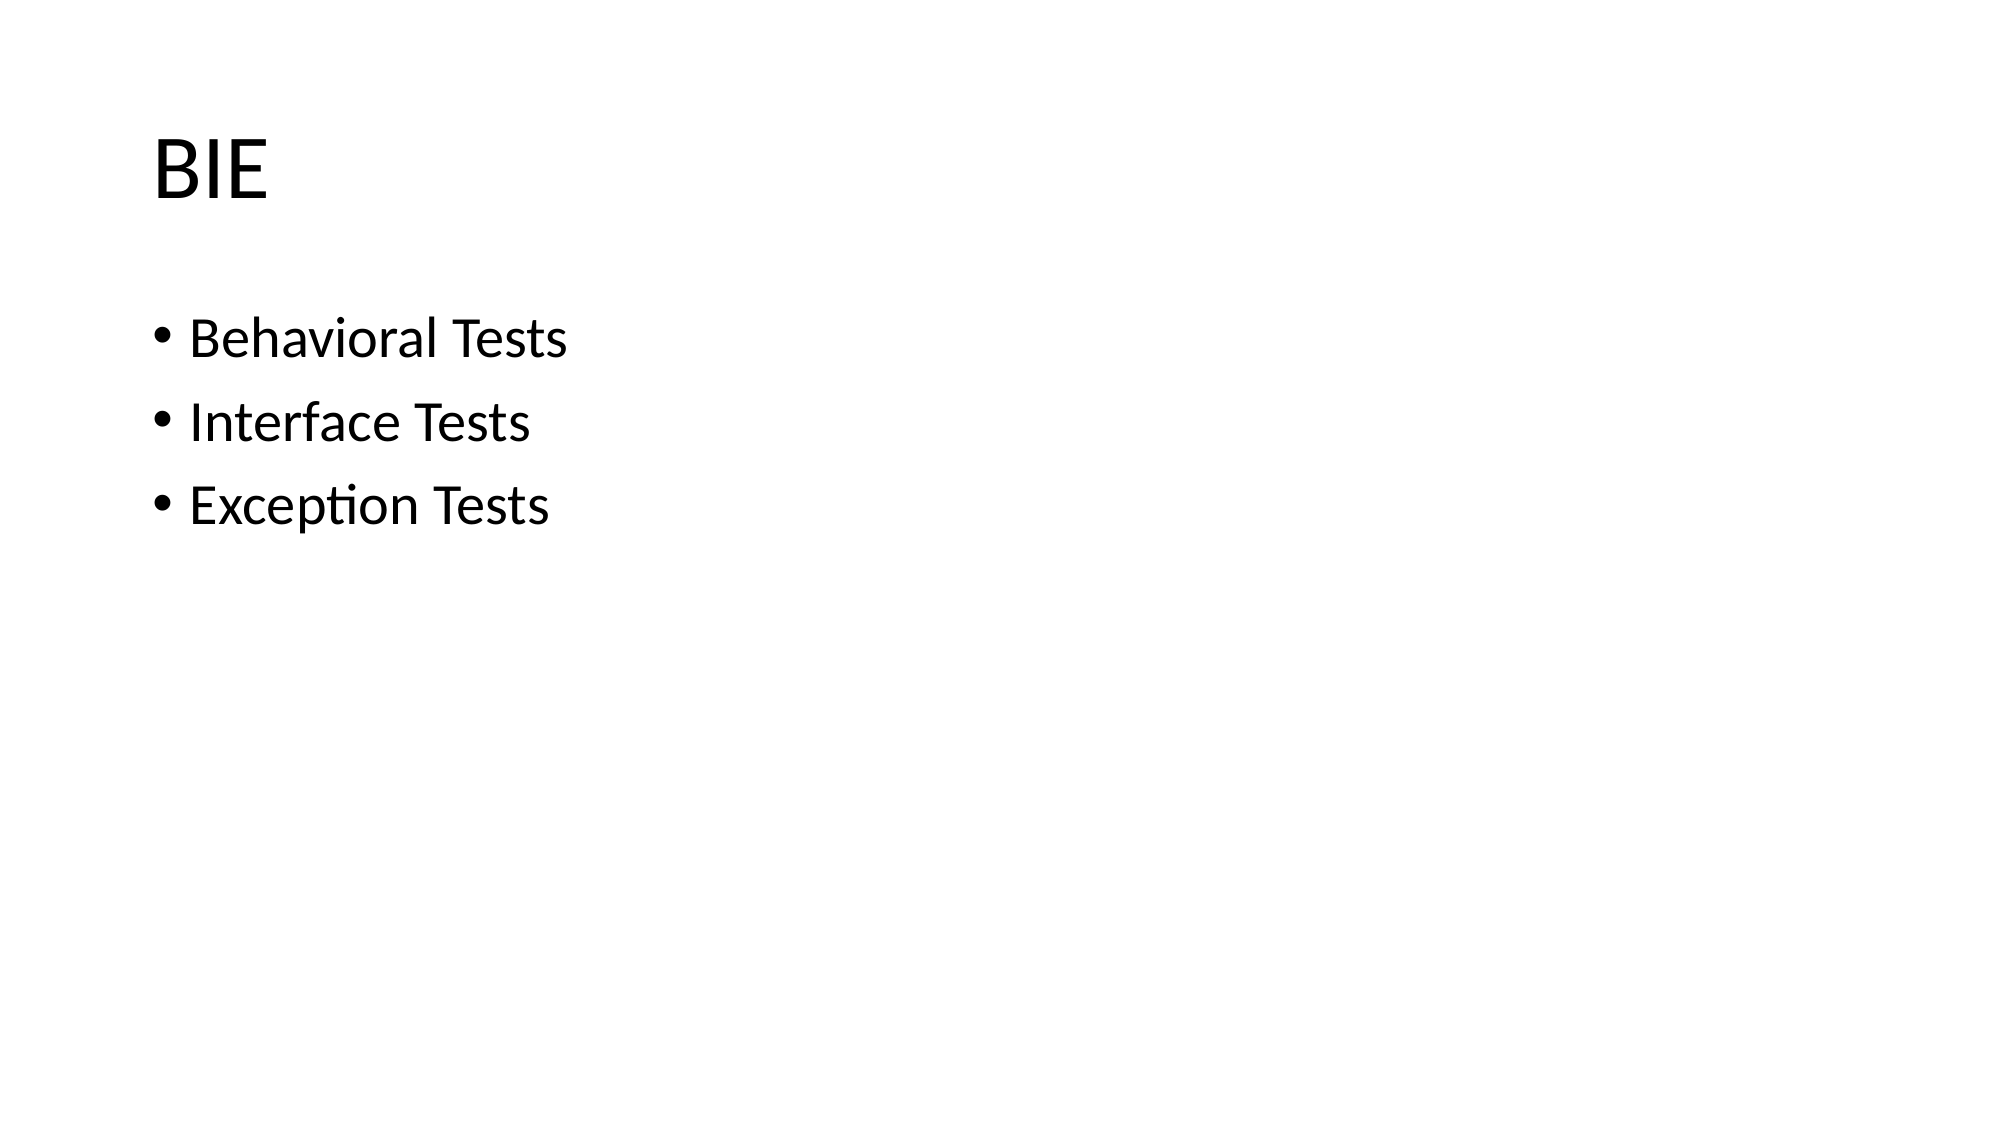

# BIE
Behavioral Tests
Interface Tests
Exception Tests